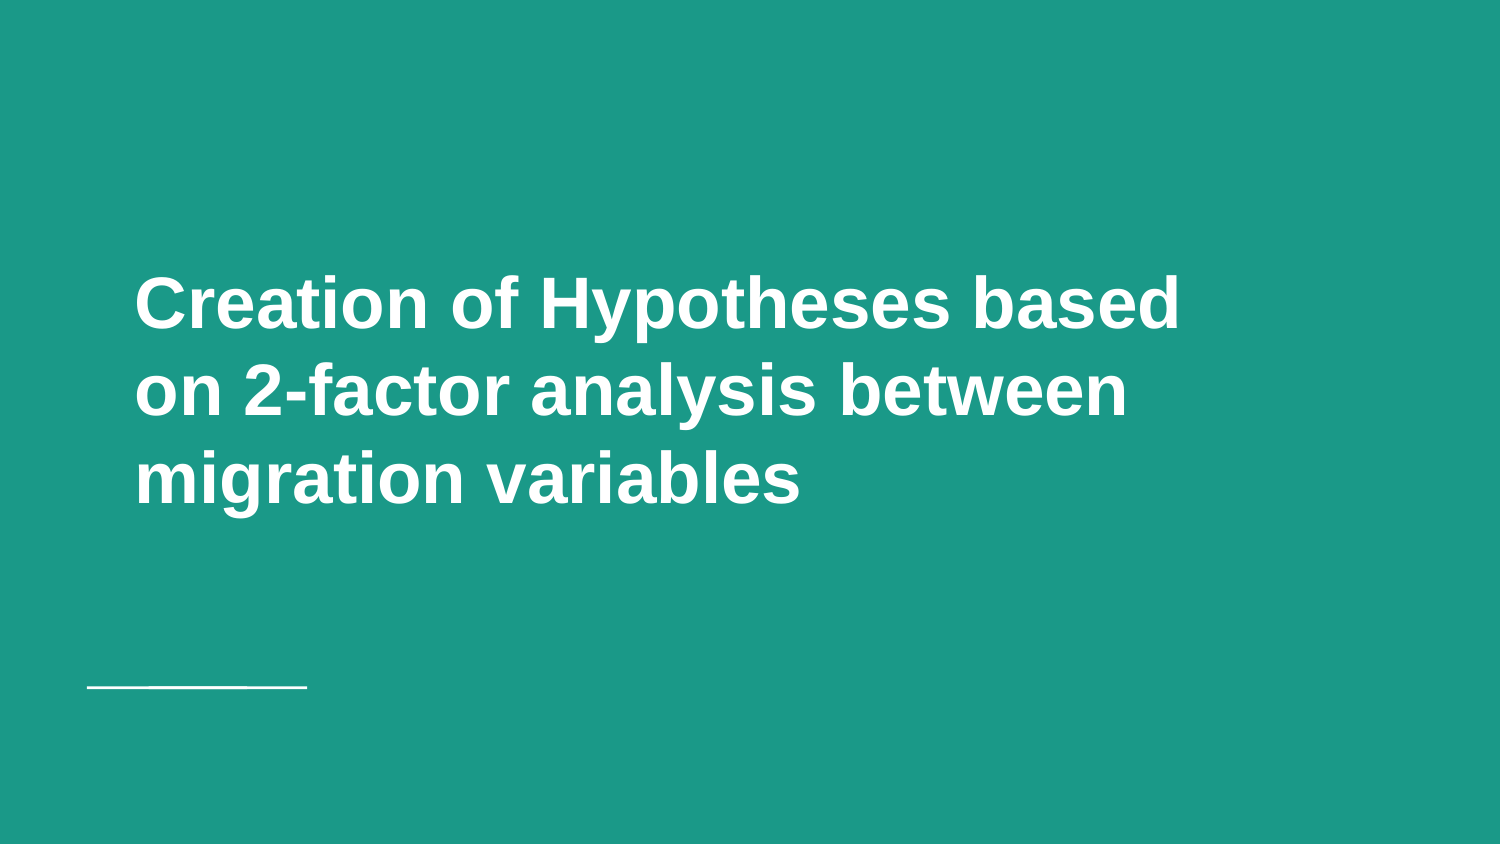

# Creation of Hypotheses based on 2-factor analysis between migration variables